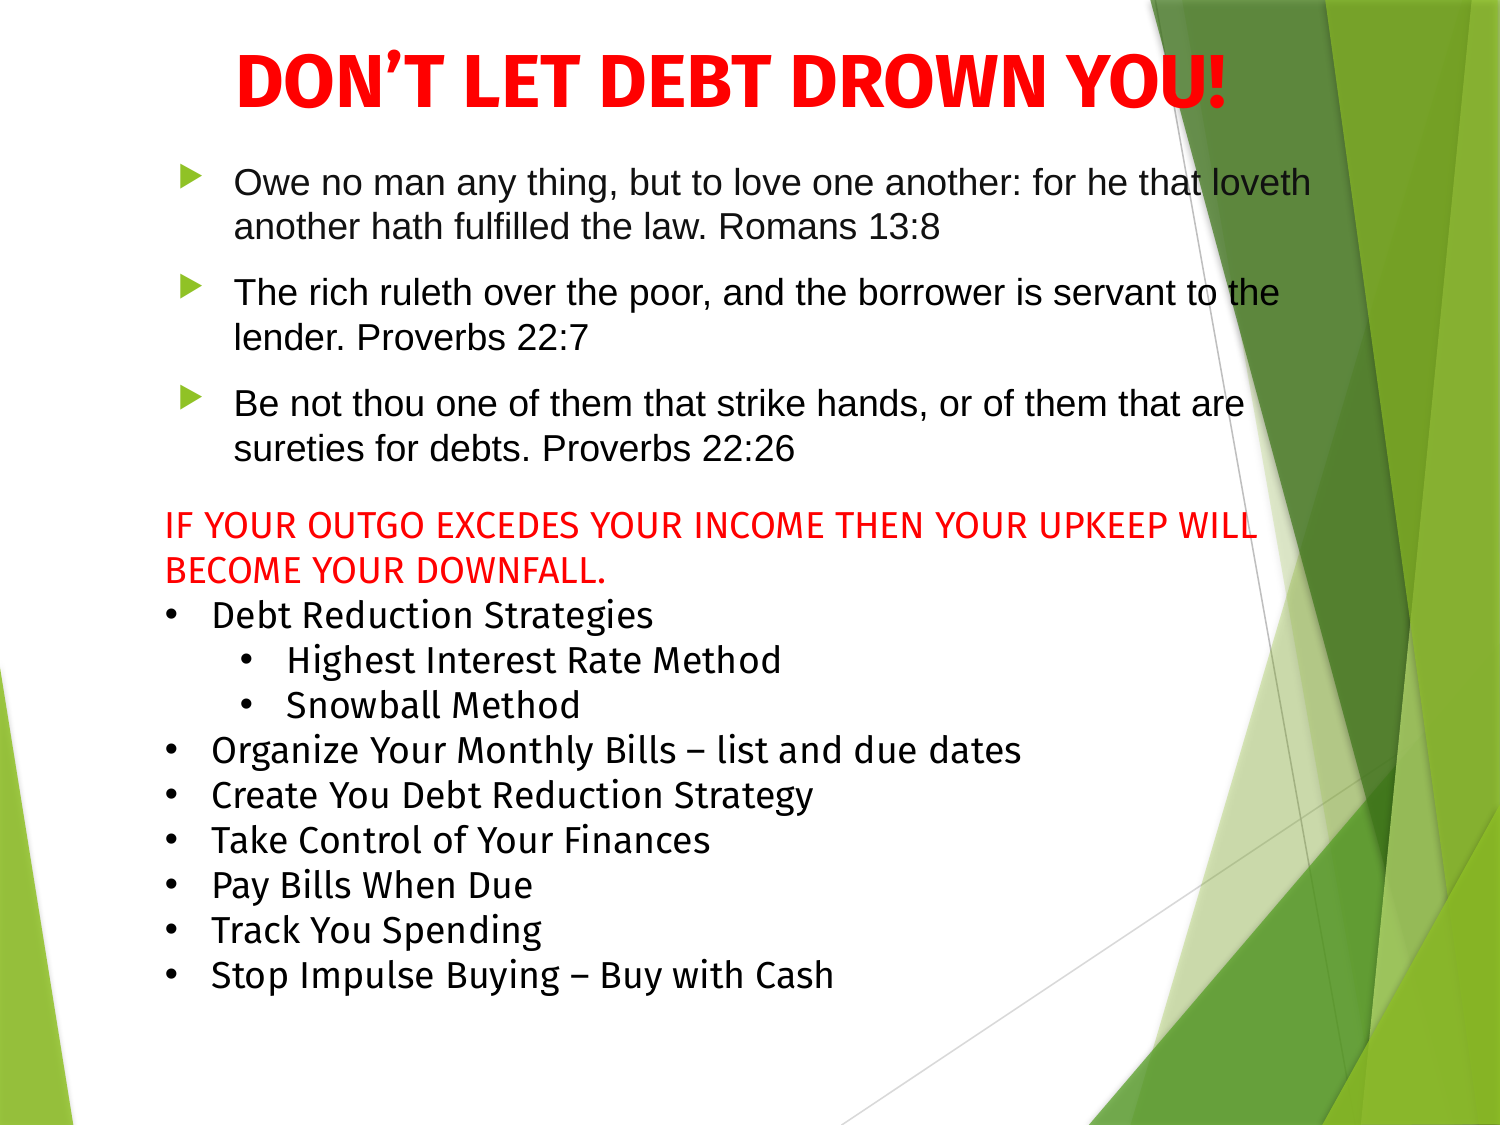

# DON’T LET DEBT DROWN YOU!
Owe no man any thing, but to love one another: for he that loveth another hath fulfilled the law. Romans 13:8
The rich ruleth over the poor, and the borrower is servant to the lender. Proverbs 22:7
Be not thou one of them that strike hands, or of them that are sureties for debts. Proverbs 22:26

IF YOUR OUTGO EXCEDES YOUR INCOME THEN YOUR UPKEEP WILL BECOME YOUR DOWNFALL.
Debt Reduction Strategies
Highest Interest Rate Method
Snowball Method
Organize Your Monthly Bills – list and due dates
Create You Debt Reduction Strategy
Take Control of Your Finances
Pay Bills When Due
Track You Spending
Stop Impulse Buying – Buy with Cash